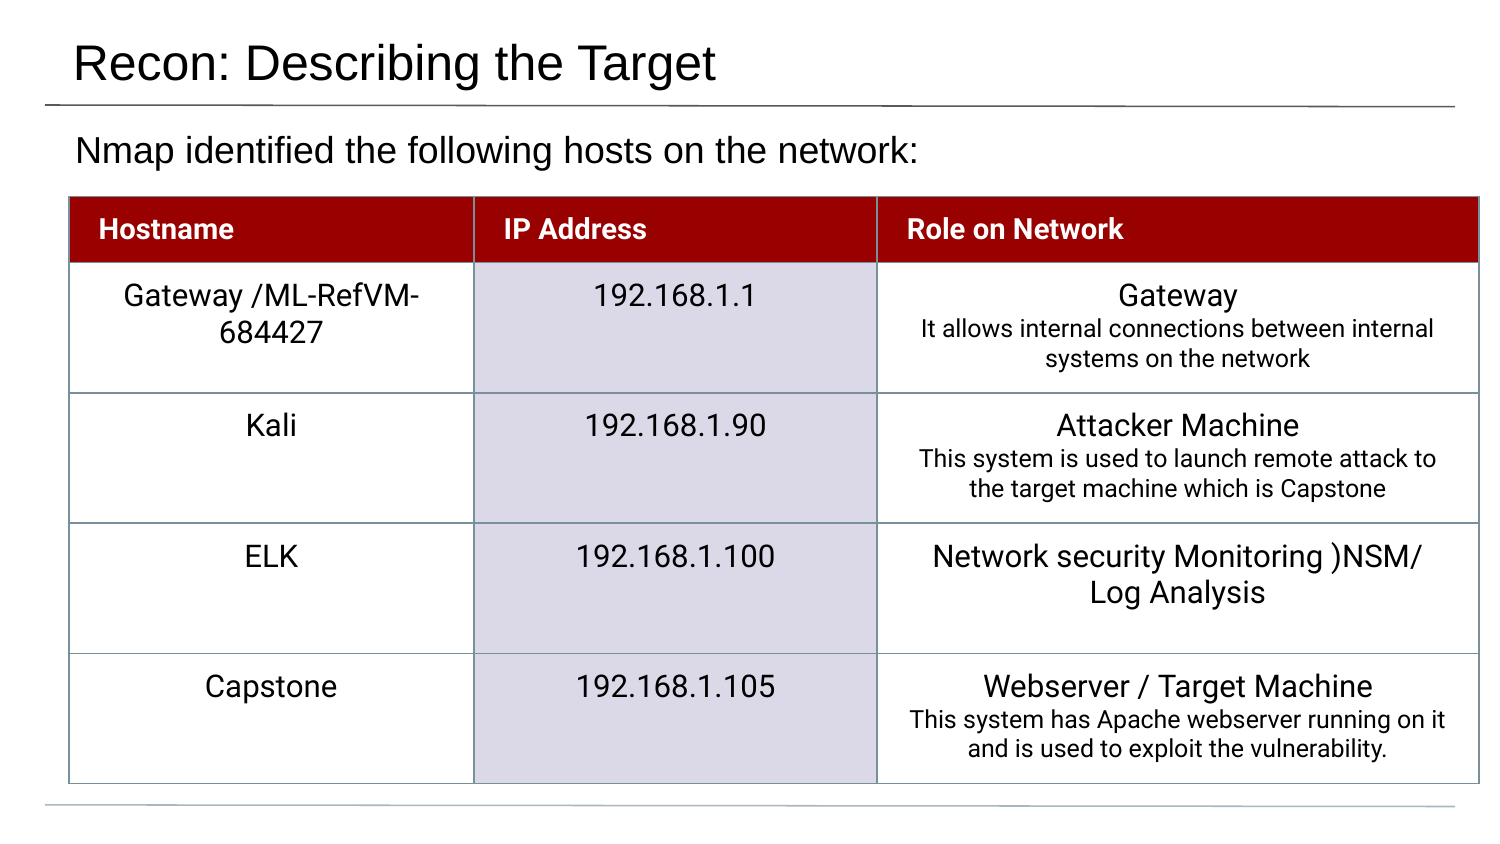

# Recon: Describing the Target
Nmap identified the following hosts on the network:
| Hostname | IP Address | Role on Network |
| --- | --- | --- |
| Gateway /ML-RefVM-684427 | 192.168.1.1 | Gateway It allows internal connections between internal systems on the network |
| Kali | 192.168.1.90 | Attacker Machine This system is used to launch remote attack to the target machine which is Capstone |
| ELK | 192.168.1.100 | Network security Monitoring )NSM/ Log Analysis |
| Capstone | 192.168.1.105 | Webserver / Target Machine This system has Apache webserver running on it and is used to exploit the vulnerability. |